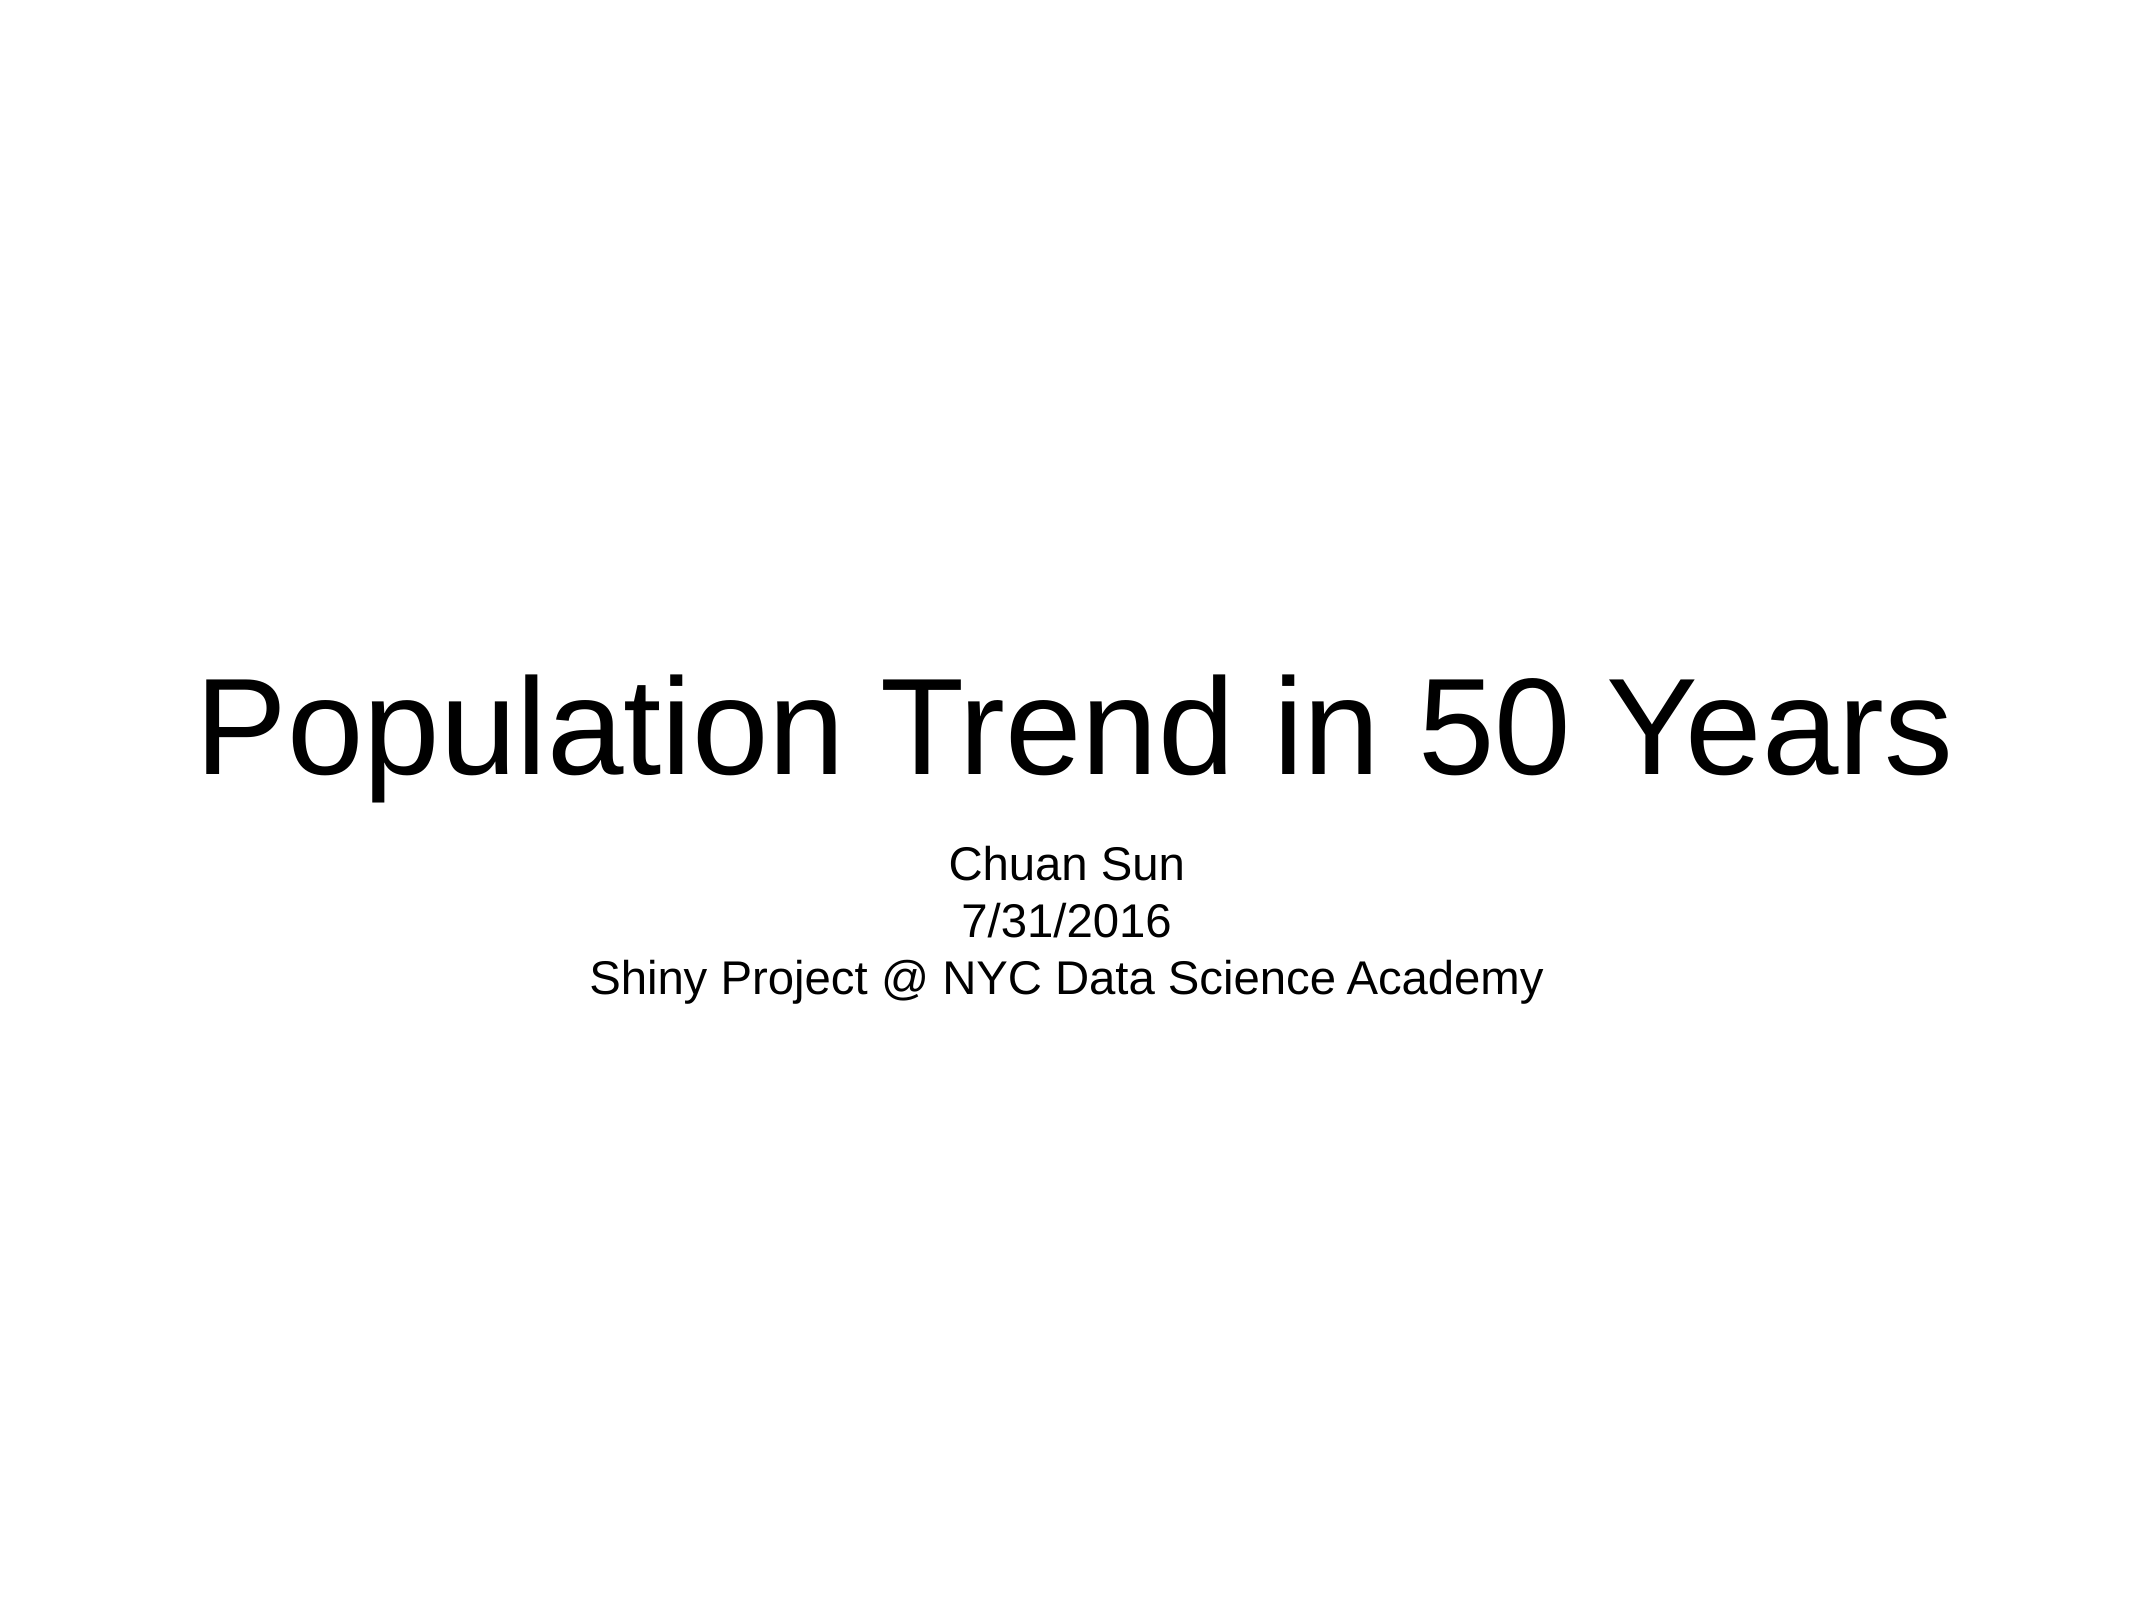

# Population Trend in 50 Years
Chuan Sun
7/31/2016
Shiny Project @ NYC Data Science Academy